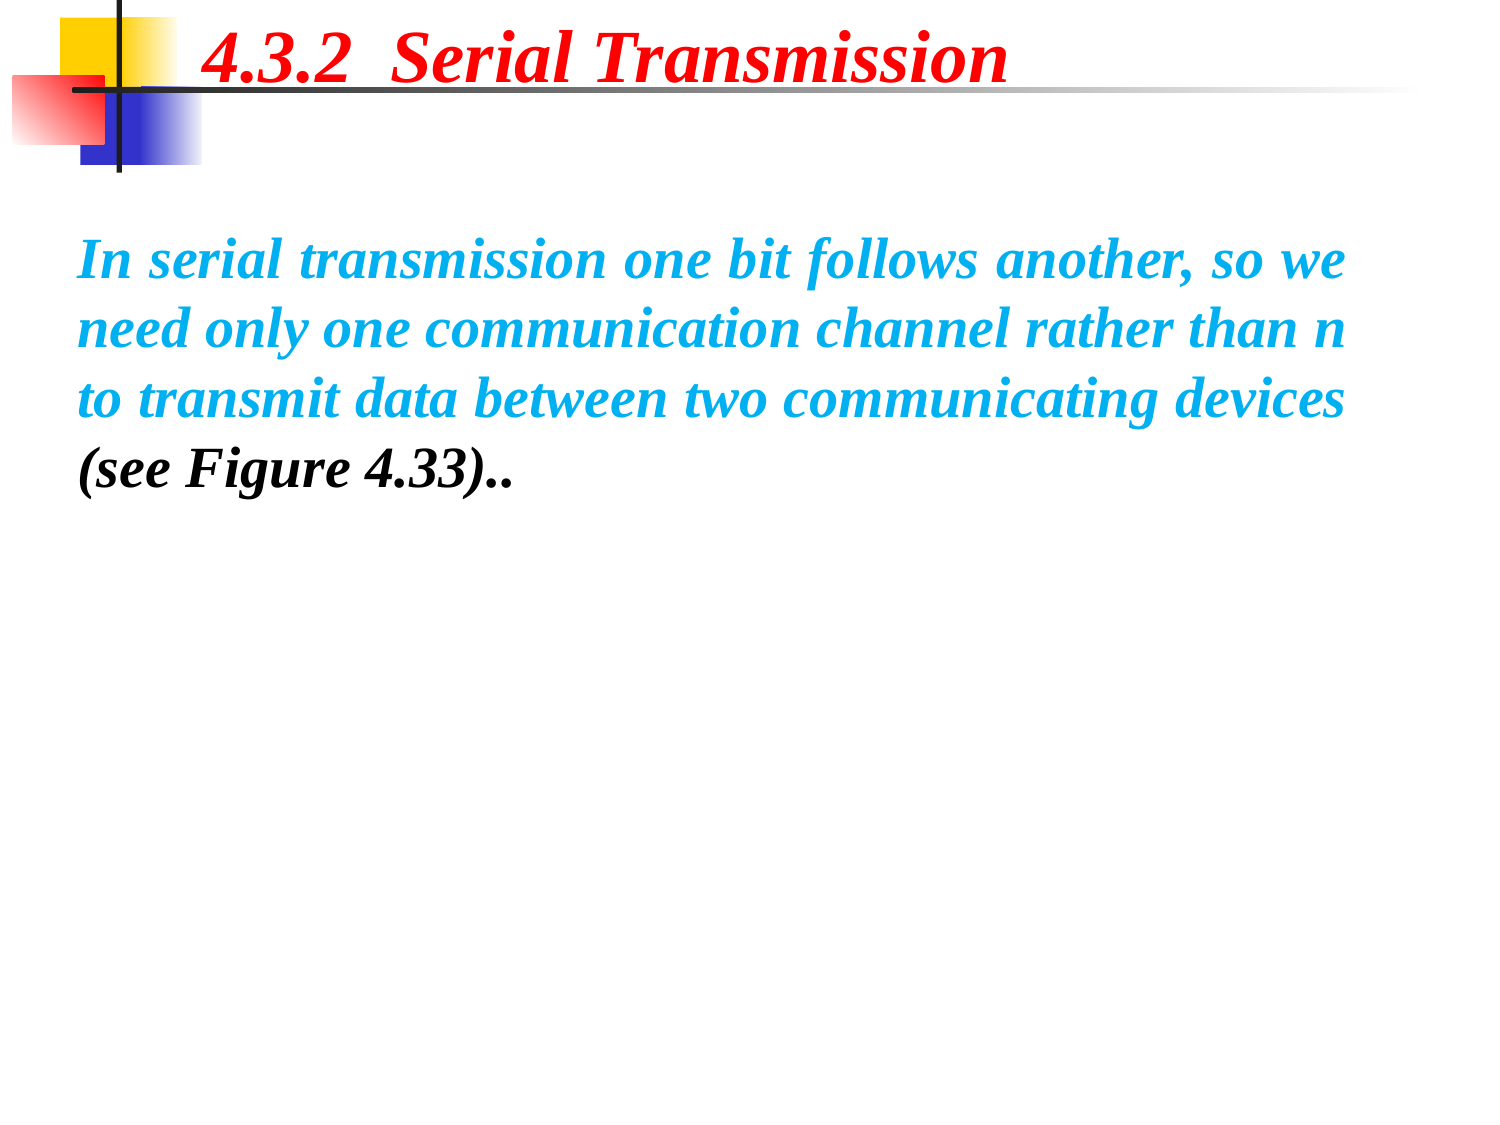

4.3.2  Serial Transmission

In serial transmission one bit follows another, so we need only one communication channel rather than n to transmit data between two communicating devices (see Figure 4.33)..